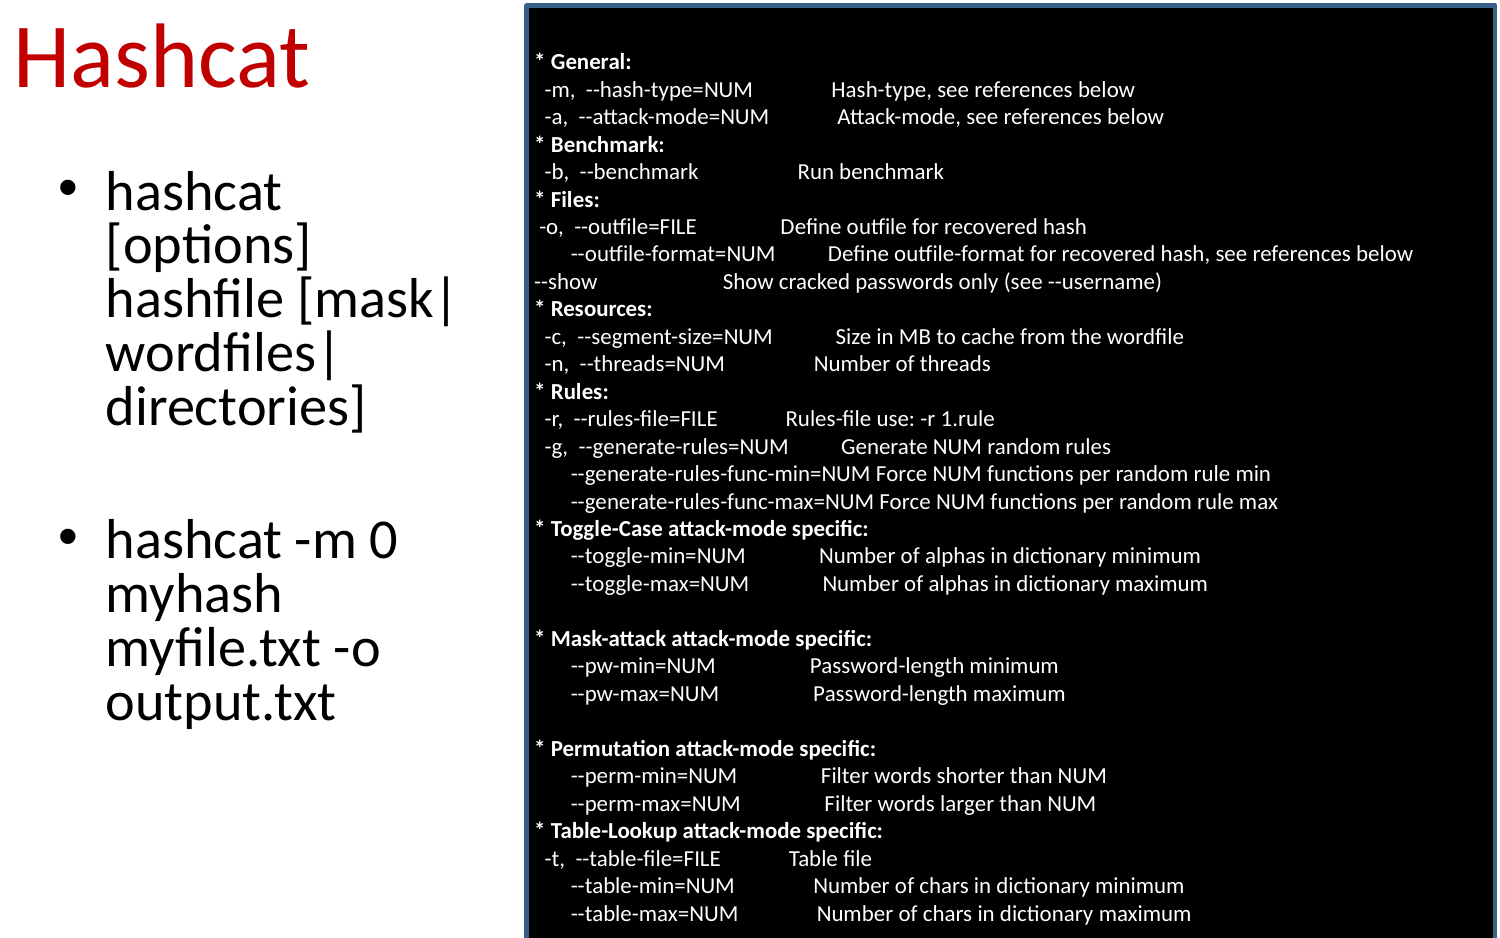

# Hashcat

* General:
  -m,  --hash-type=NUM               Hash-type, see references below
  -a,  --attack-mode=NUM             Attack-mode, see references below
* Benchmark:
  -b,  --benchmark                   Run benchmark
* Files:
 -o,  --outfile=FILE                Define outfile for recovered hash
       --outfile-format=NUM          Define outfile-format for recovered hash, see references below
--show                        Show cracked passwords only (see --username)
* Resources:
  -c,  --segment-size=NUM            Size in MB to cache from the wordfile
  -n,  --threads=NUM                 Number of threads
* Rules:
  -r,  --rules-file=FILE             Rules-file use: -r 1.rule
  -g,  --generate-rules=NUM          Generate NUM random rules
       --generate-rules-func-min=NUM Force NUM functions per random rule min
       --generate-rules-func-max=NUM Force NUM functions per random rule max
* Toggle-Case attack-mode specific:
       --toggle-min=NUM              Number of alphas in dictionary minimum
       --toggle-max=NUM              Number of alphas in dictionary maximum

* Mask-attack attack-mode specific:
       --pw-min=NUM                  Password-length minimum
       --pw-max=NUM                  Password-length maximum

* Permutation attack-mode specific:
       --perm-min=NUM                Filter words shorter than NUM
       --perm-max=NUM                Filter words larger than NUM
* Table-Lookup attack-mode specific:
  -t,  --table-file=FILE             Table file
       --table-min=NUM               Number of chars in dictionary minimum
       --table-max=NUM               Number of chars in dictionary maximum
hashcat [options] hashfile [mask|wordfiles|directories]

hashcat -m 0 myhash myfile.txt -o output.txt